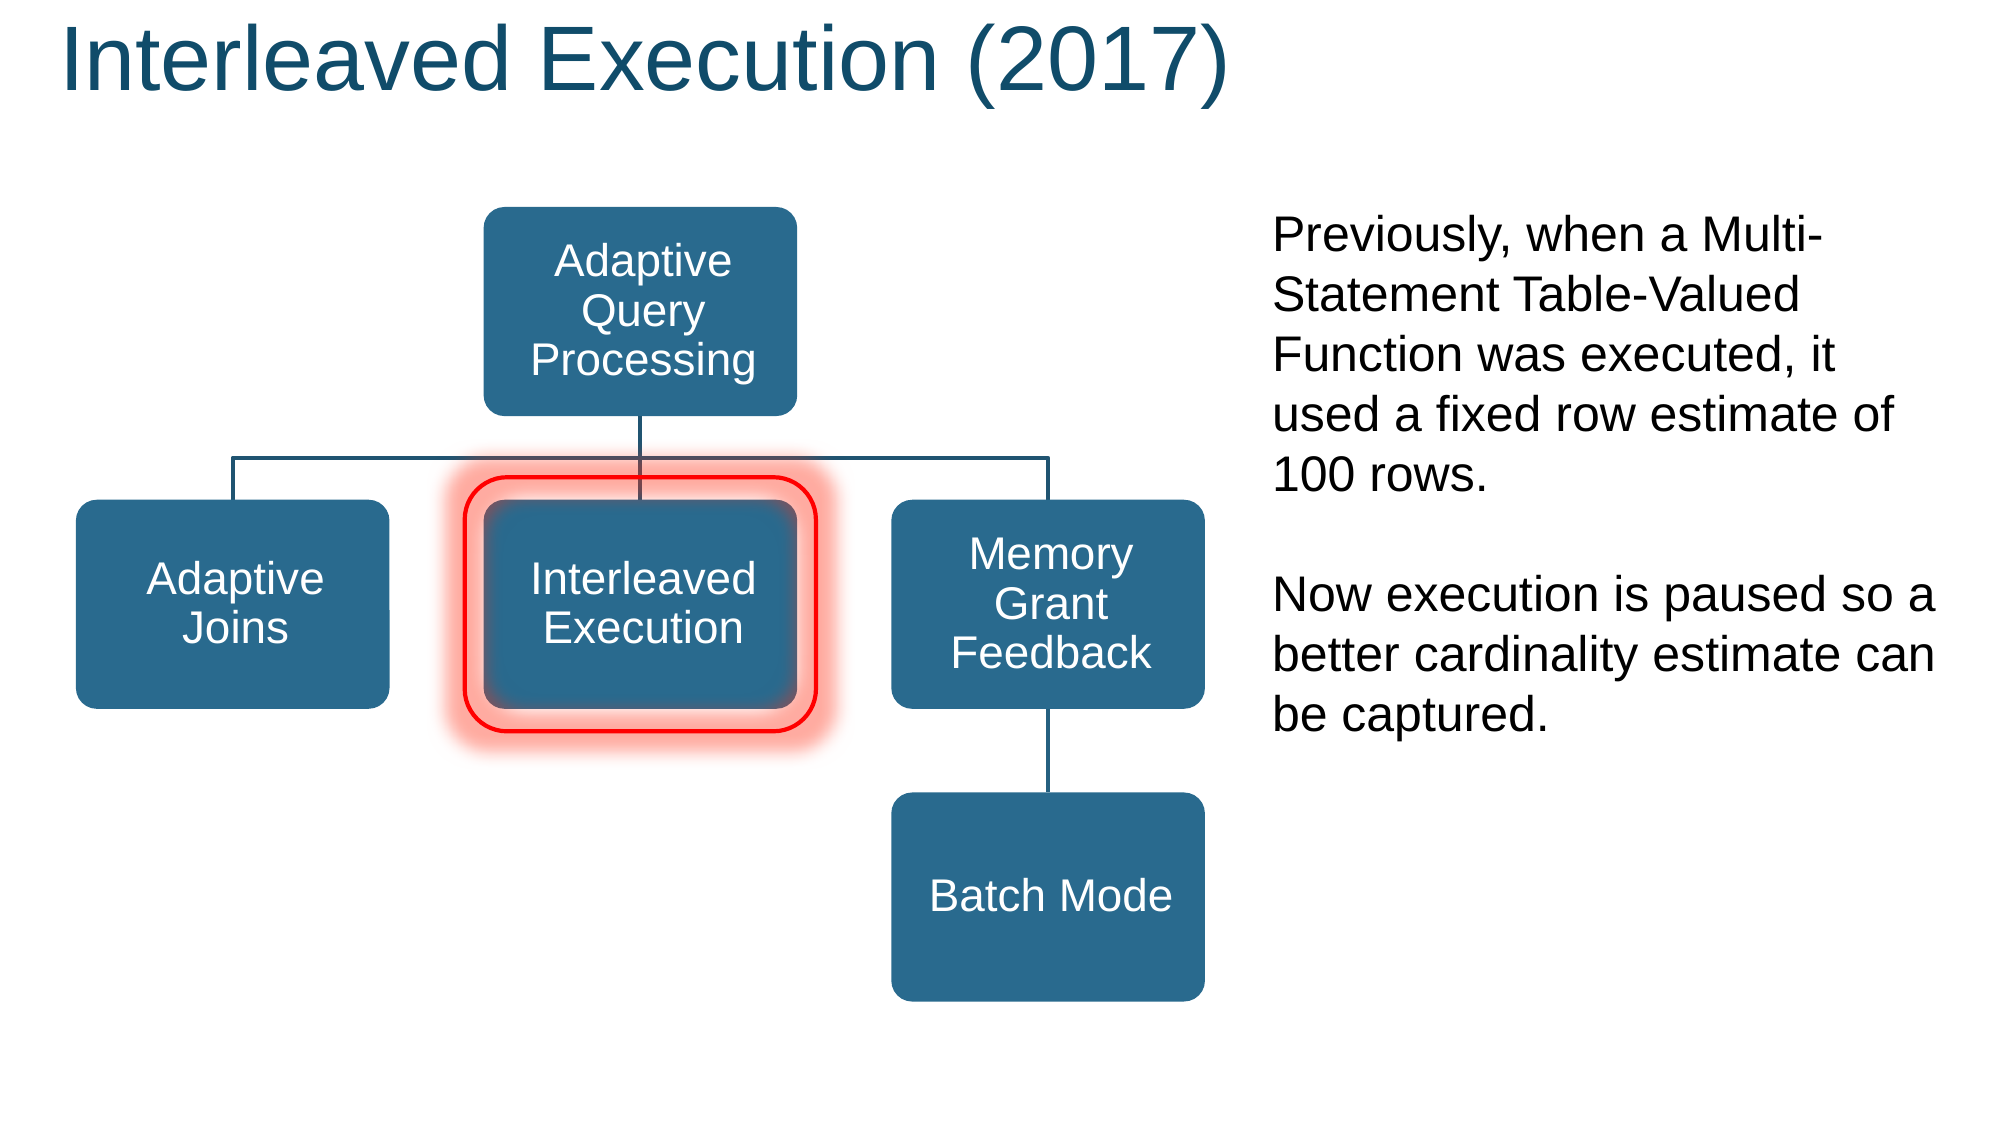

# Interleaved Execution (2017)
Adaptive Query Processing
Adaptive Joins
Interleaved Execution
Memory Grant Feedback
Batch Mode
Previously, when a Multi-Statement Table-Valued Function was executed, it used a fixed row estimate of 100 rows.

Now execution is paused so a better cardinality estimate can be captured.